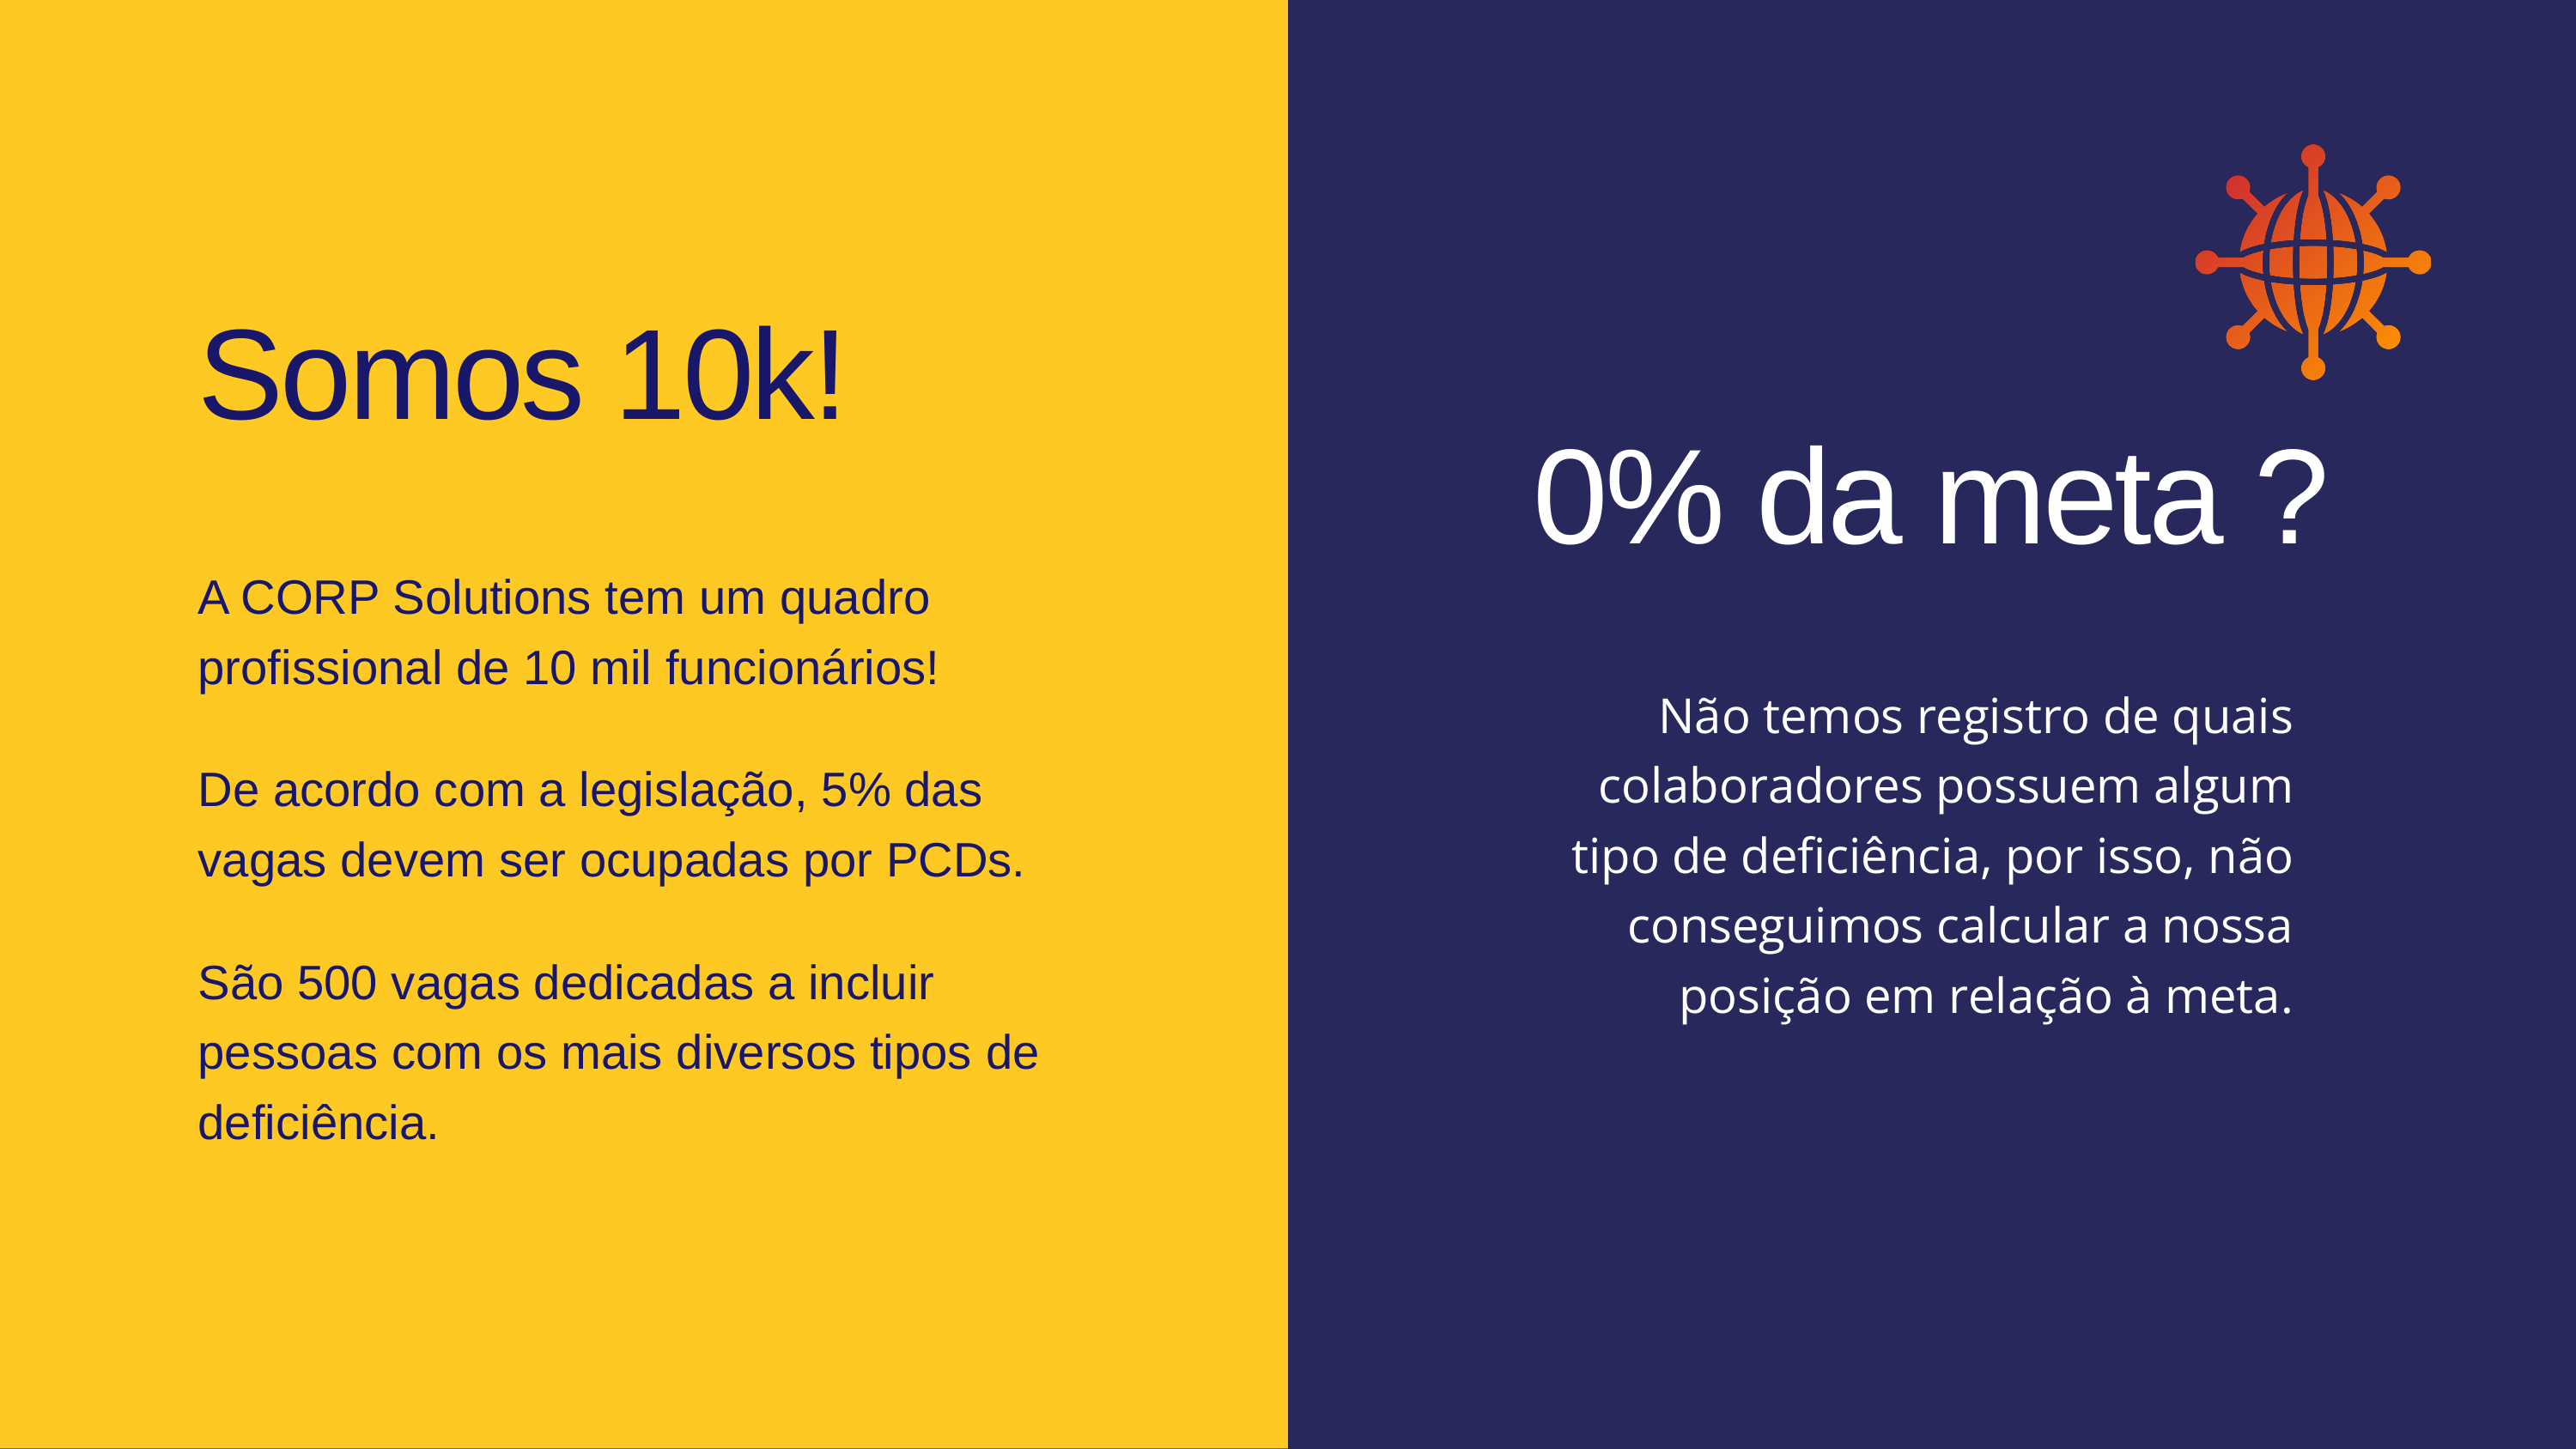

Somos 10k!
A CORP Solutions tem um quadro profissional de 10 mil funcionários!
De acordo com a legislação, 5% das vagas devem ser ocupadas por PCDs.
São 500 vagas dedicadas a incluir pessoas com os mais diversos tipos de deficiência.
0% da meta ?
Não temos registro de quais colaboradores possuem algum tipo de deficiência, por isso, não conseguimos calcular a nossa posição em relação à meta.